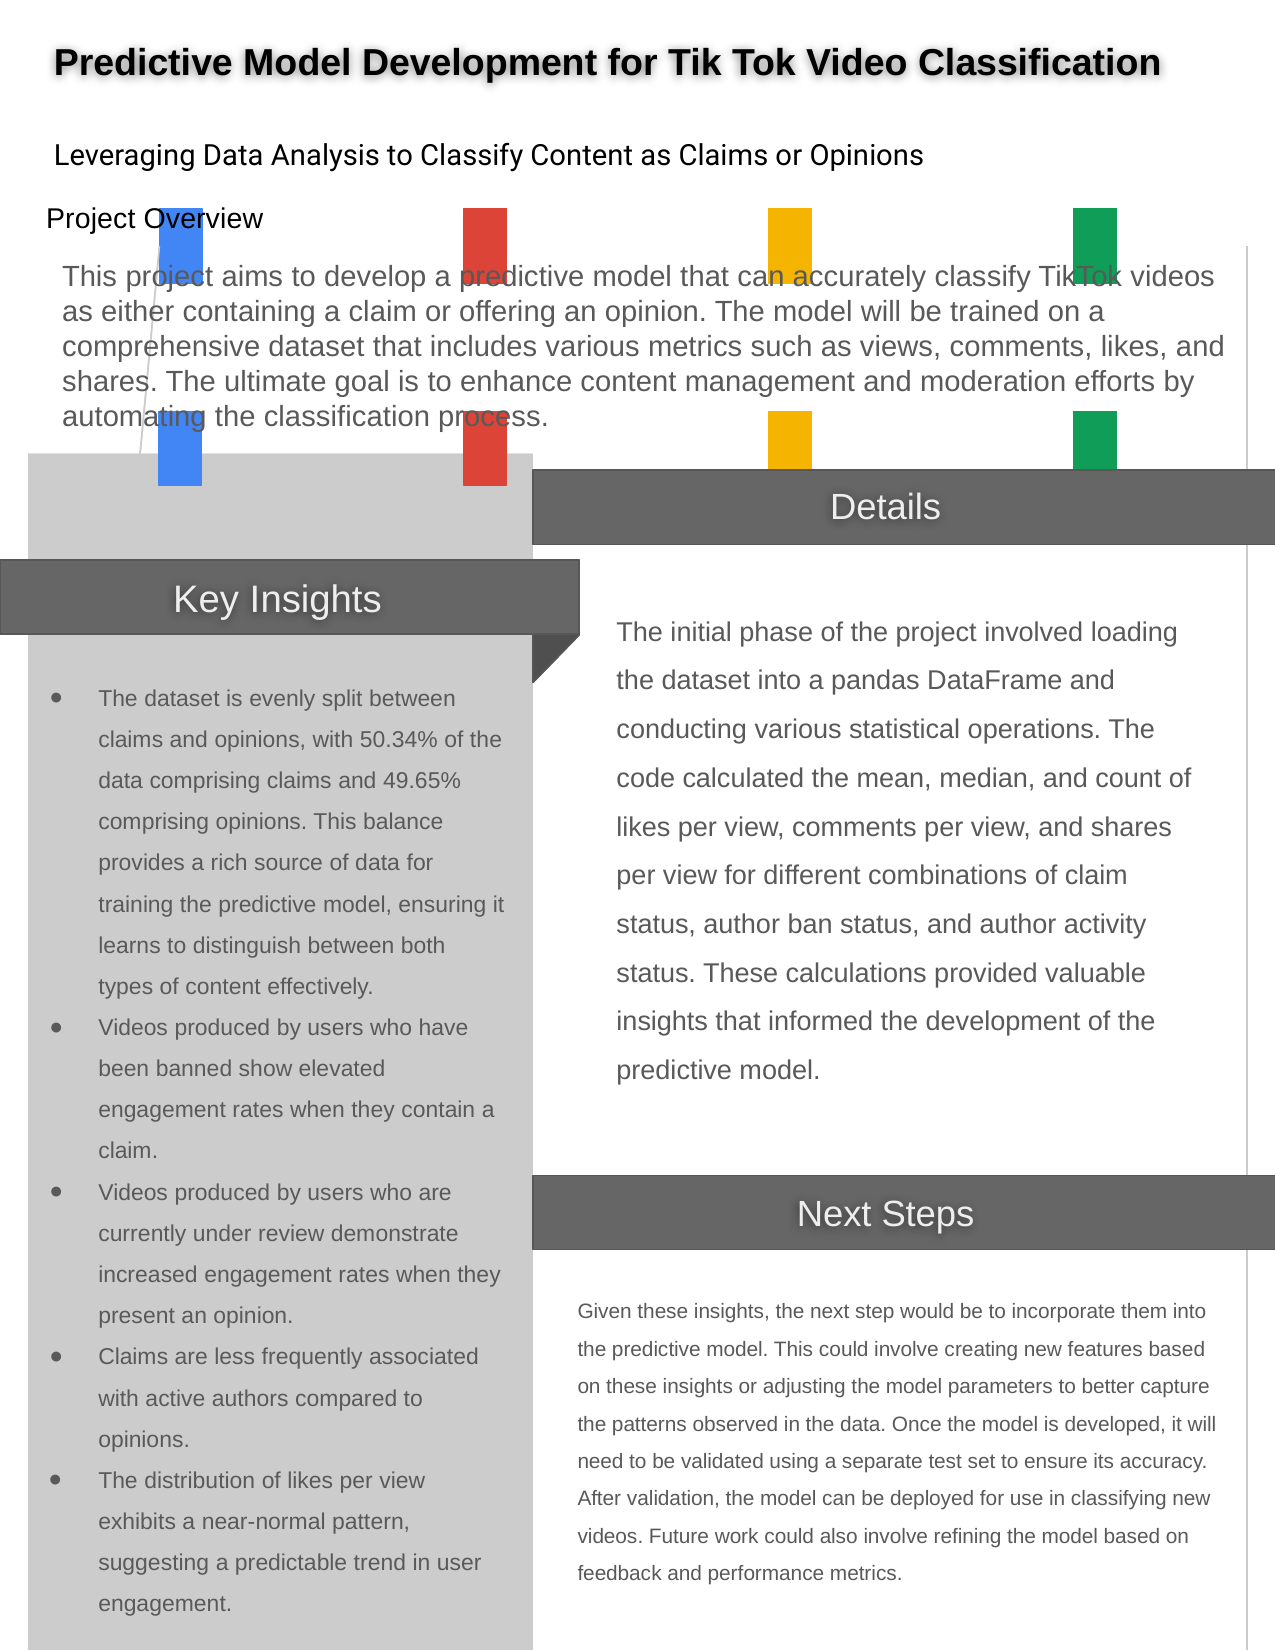

Predictive Model Development for Tik Tok Video Classification
Leveraging Data Analysis to Classify Content as Claims or Opinions
Project Overview
This project aims to develop a predictive model that can accurately classify TikTok videos as either containing a claim or offering an opinion. The model will be trained on a comprehensive dataset that includes various metrics such as views, comments, likes, and shares. The ultimate goal is to enhance content management and moderation efforts by automating the classification process.
The initial phase of the project involved loading the dataset into a pandas DataFrame and conducting various statistical operations. The code calculated the mean, median, and count of likes per view, comments per view, and shares per view for different combinations of claim status, author ban status, and author activity status. These calculations provided valuable insights that informed the development of the predictive model.
The dataset is evenly split between claims and opinions, with 50.34% of the data comprising claims and 49.65% comprising opinions. This balance provides a rich source of data for training the predictive model, ensuring it learns to distinguish between both types of content effectively.
Videos produced by users who have been banned show elevated engagement rates when they contain a claim.
Videos produced by users who are currently under review demonstrate increased engagement rates when they present an opinion.
Claims are less frequently associated with active authors compared to opinions.
The distribution of likes per view exhibits a near-normal pattern, suggesting a predictable trend in user engagement.
Given these insights, the next step would be to incorporate them into the predictive model. This could involve creating new features based on these insights or adjusting the model parameters to better capture the patterns observed in the data. Once the model is developed, it will need to be validated using a separate test set to ensure its accuracy. After validation, the model can be deployed for use in classifying new videos. Future work could also involve refining the model based on feedback and performance metrics.